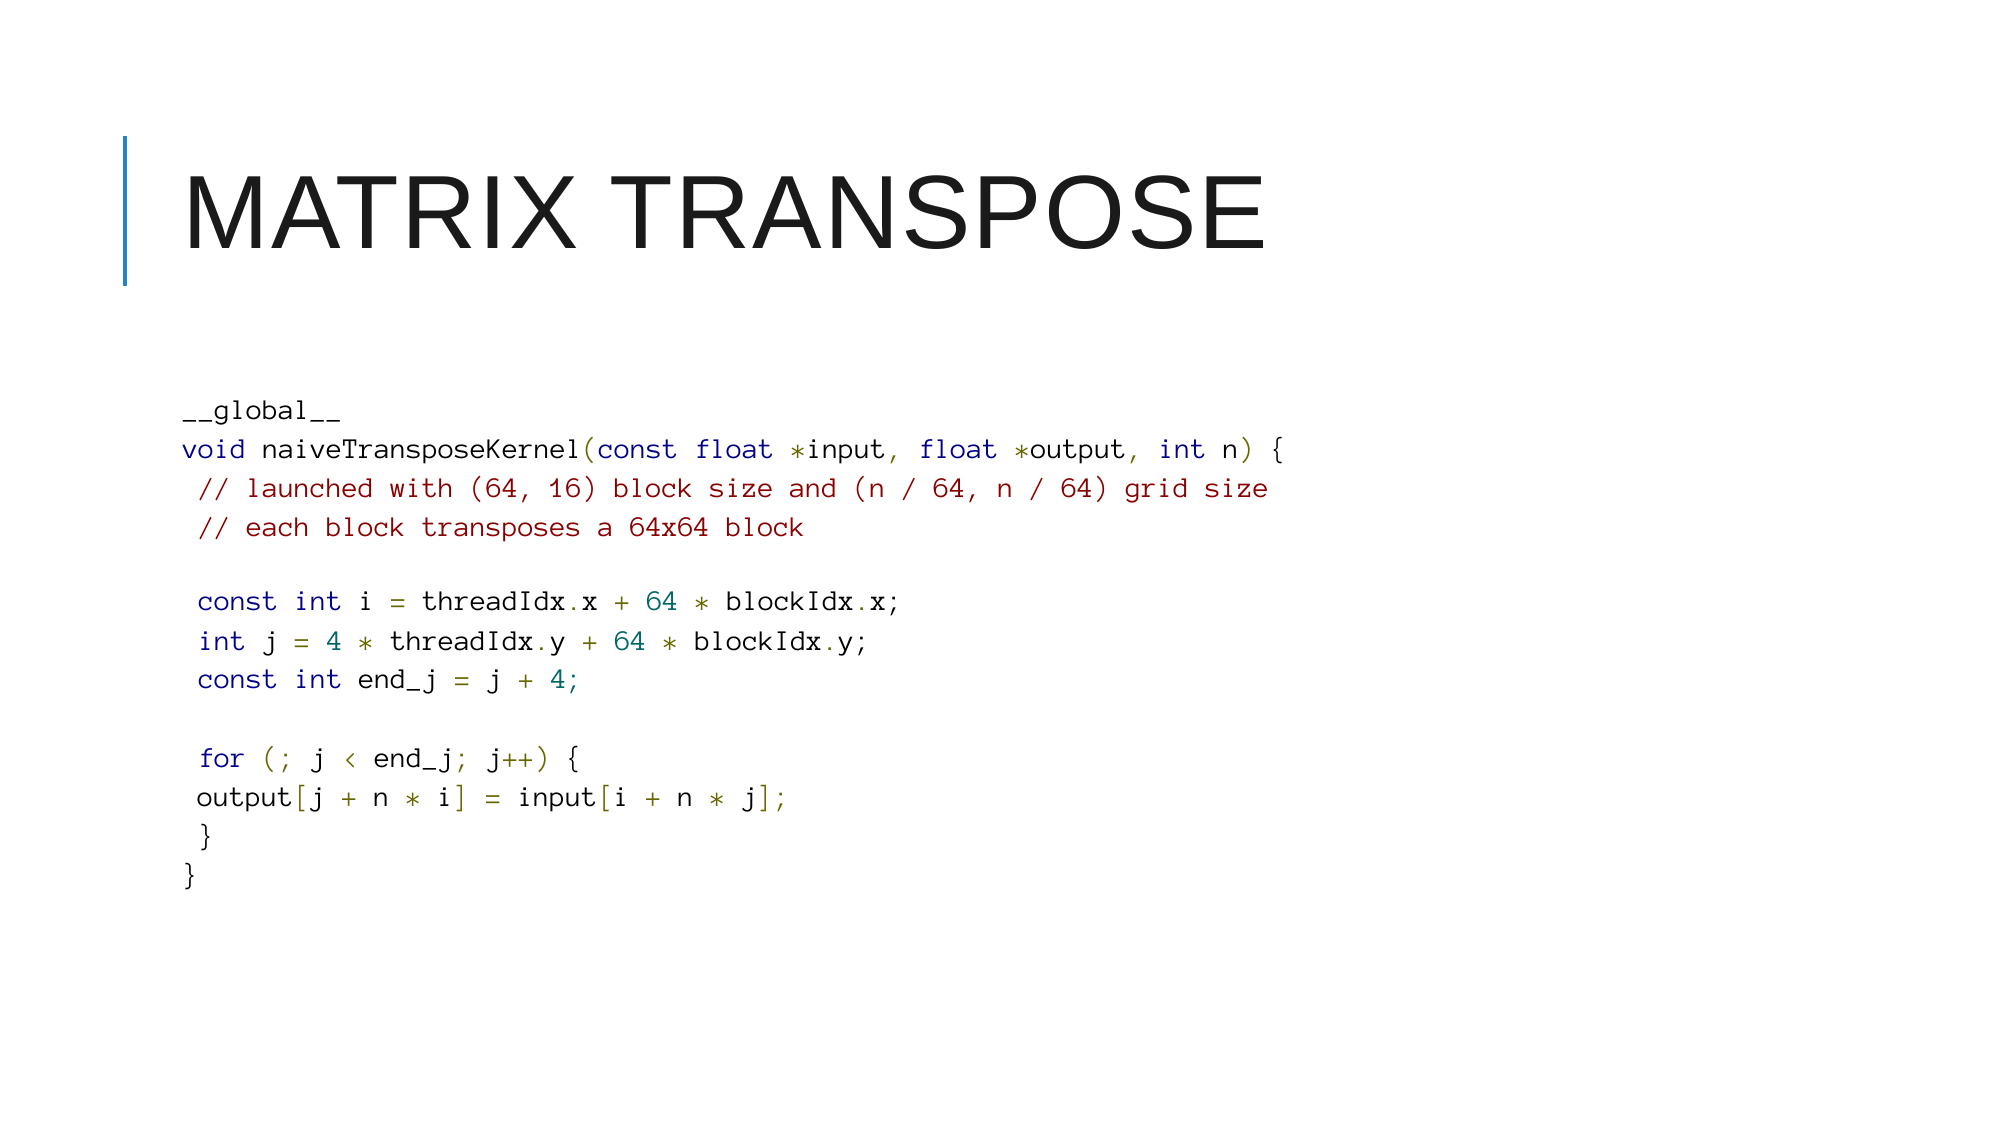

# Matrix transpose
__global__
void naiveTransposeKernel(const float *input, float *output, int n) {
 // launched with (64, 16) block size and (n / 64, n / 64) grid size
 // each block transposes a 64x64 block
 const int i = threadIdx.x + 64 * blockIdx.x;
 int j = 4 * threadIdx.y + 64 * blockIdx.y;
 const int end_j = j + 4;

 for (; j < end_j; j++) {
	output[j + n * i] = input[i + n * j];
 }
}